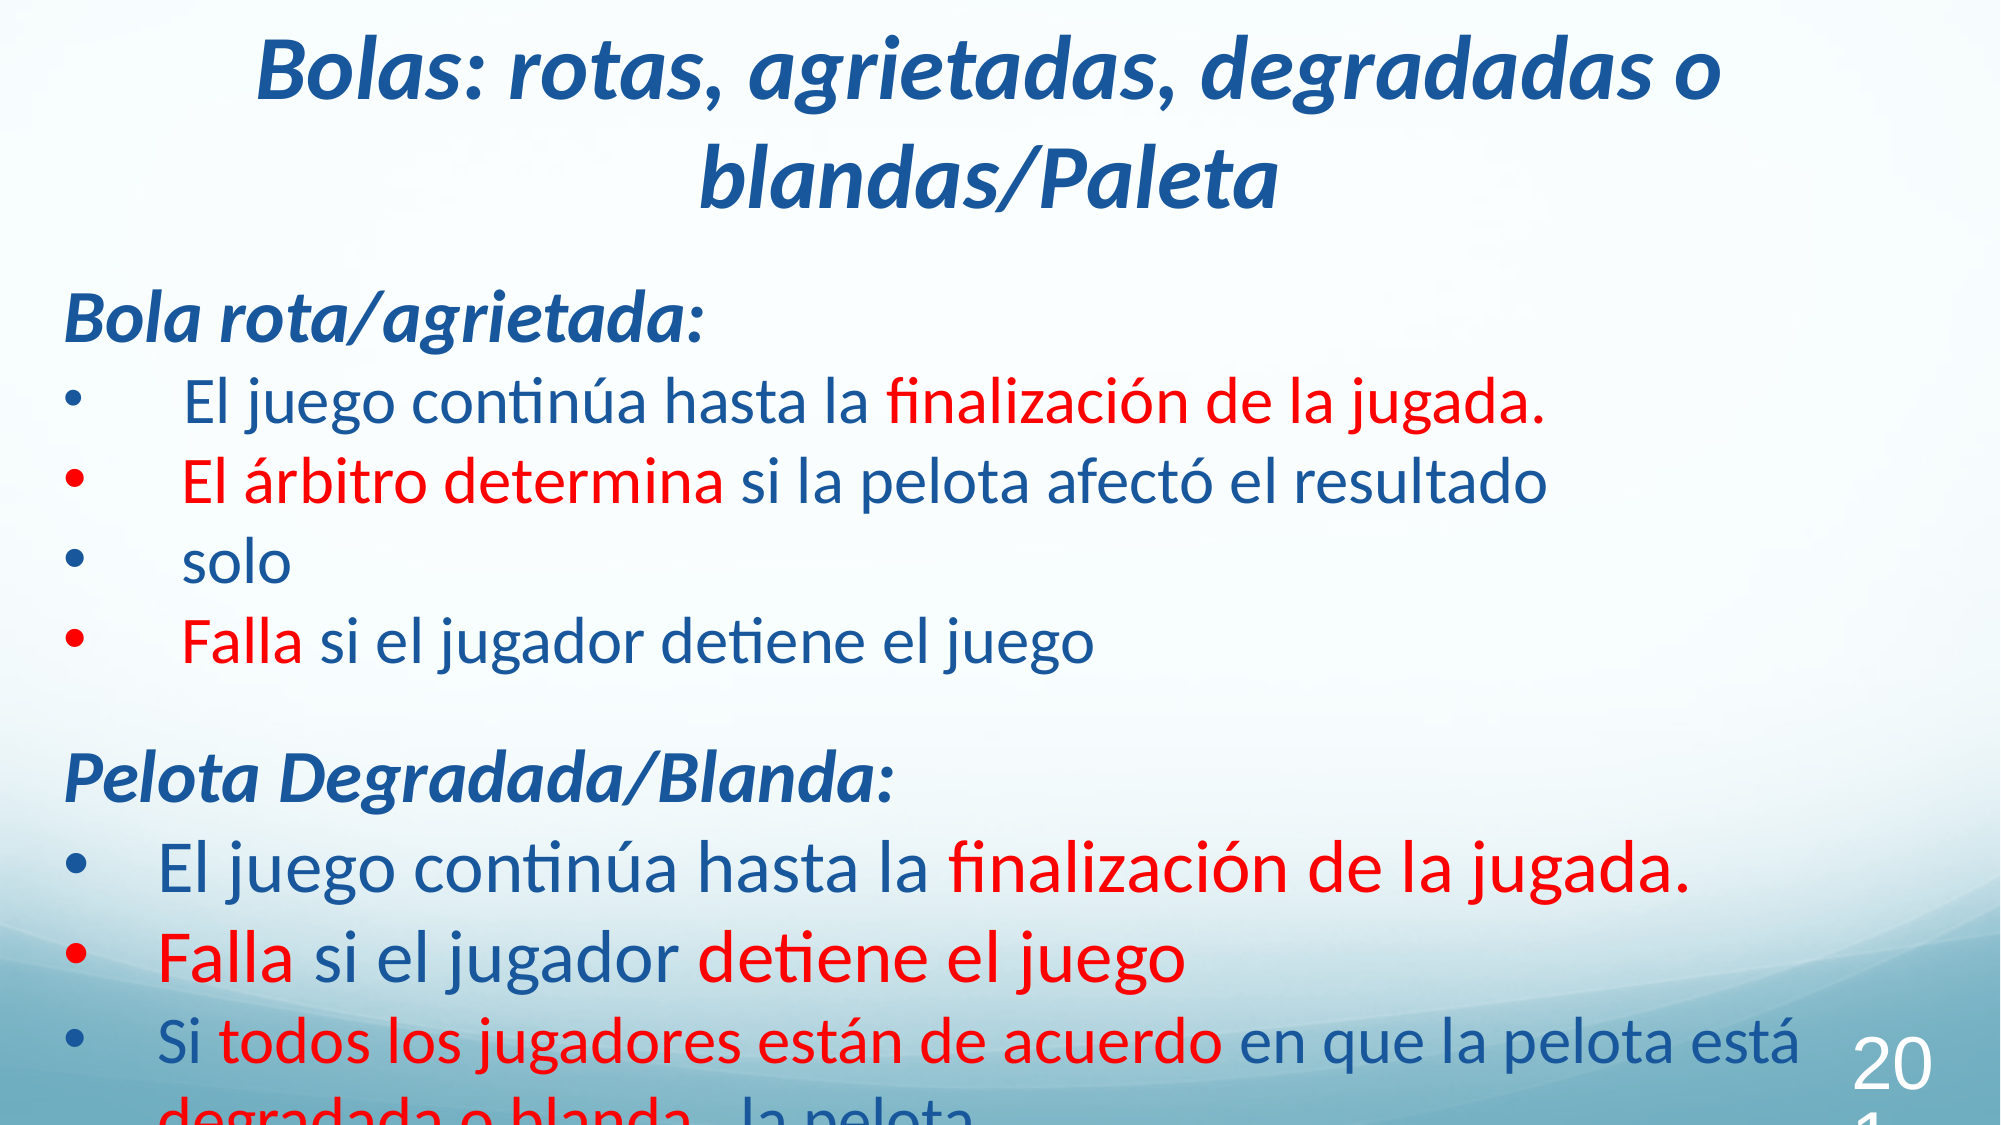

Bolas: rotas, agrietadas, degradadas o blandas/Paleta

Bola rota/agrietada:
  El juego continúa hasta la finalización de la jugada.
El árbitro determina si la pelota afectó el resultado
solo
Falla si el jugador detiene el juego

Pelota Degradada/Blanda:
El juego continúa hasta la finalización de la jugada.
Falla si el jugador detiene el juego
Si todos los jugadores están de acuerdo en que la pelota está degradada o blanda , la pelota
ser reemplazado – SIN repetición de la jugada anterior

201